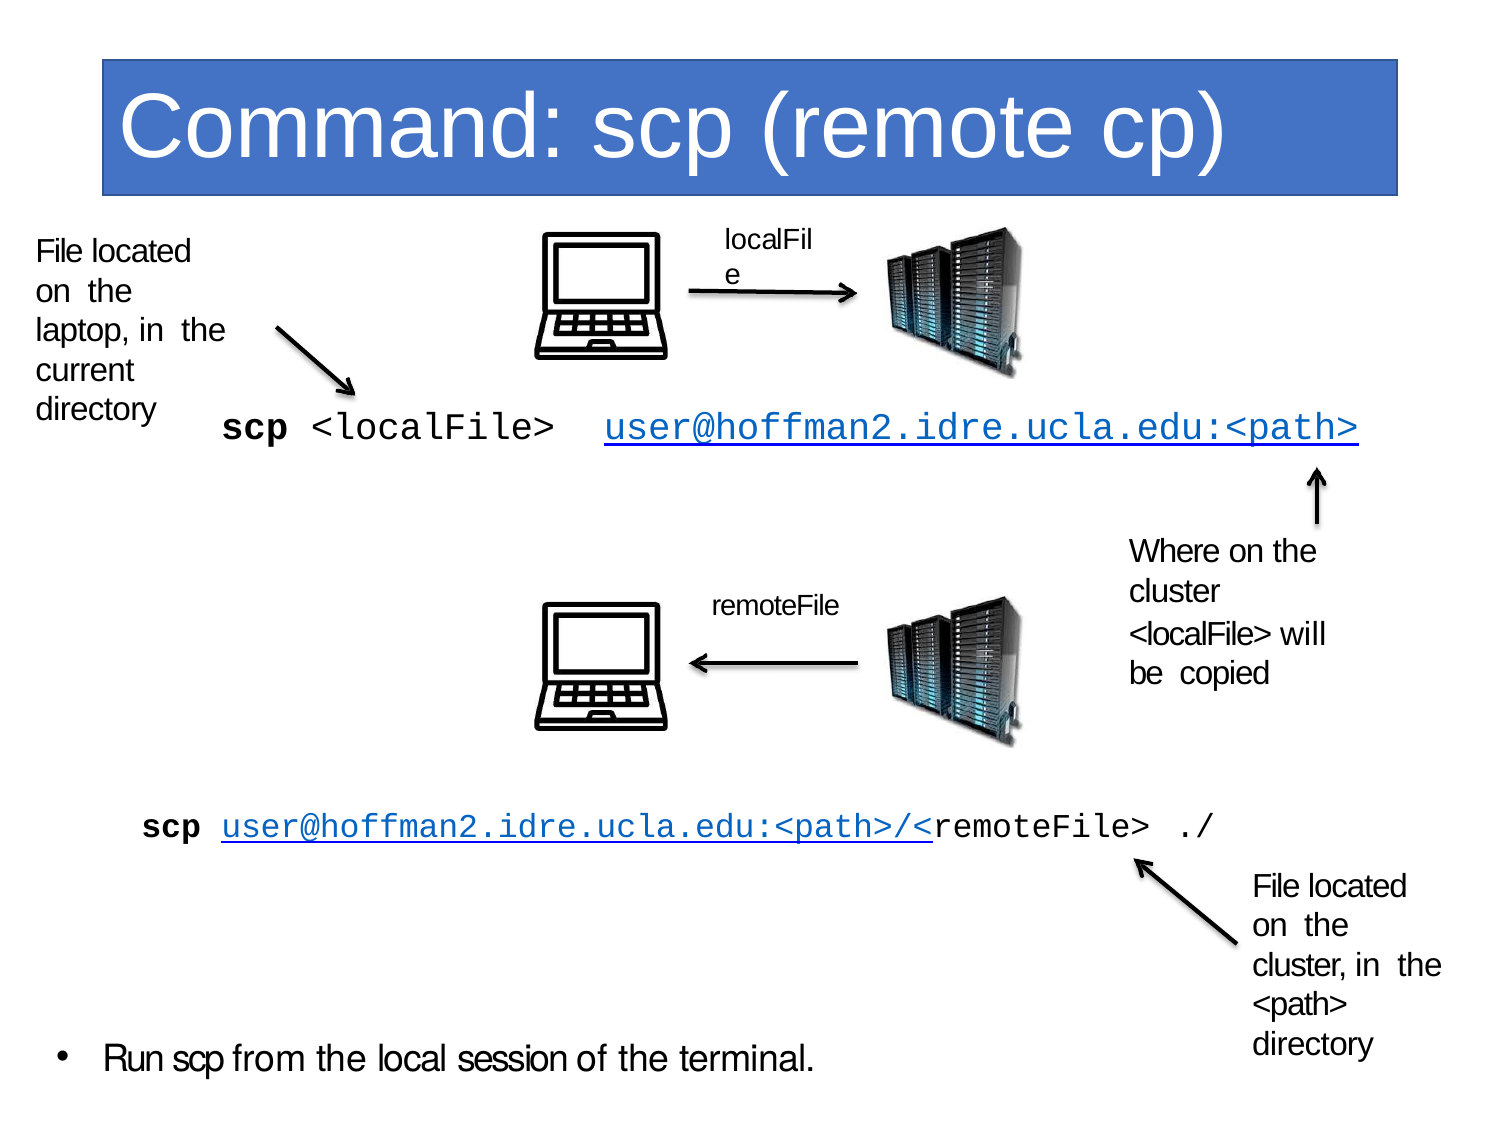

Command: scp (remote cp)
localFile

File located on  the laptop, in  the current  directory

scp <localFile>
user@hoffman2.idre.ucla.edu:<path>

Where on the cluster
<localFile> will be  copied
remoteFile

scp user@hoffman2.idre.ucla.edu:<path>/<remoteFile> ./

File located on  the cluster, in  the <path>  directory
Run scp from the local session of the terminal.